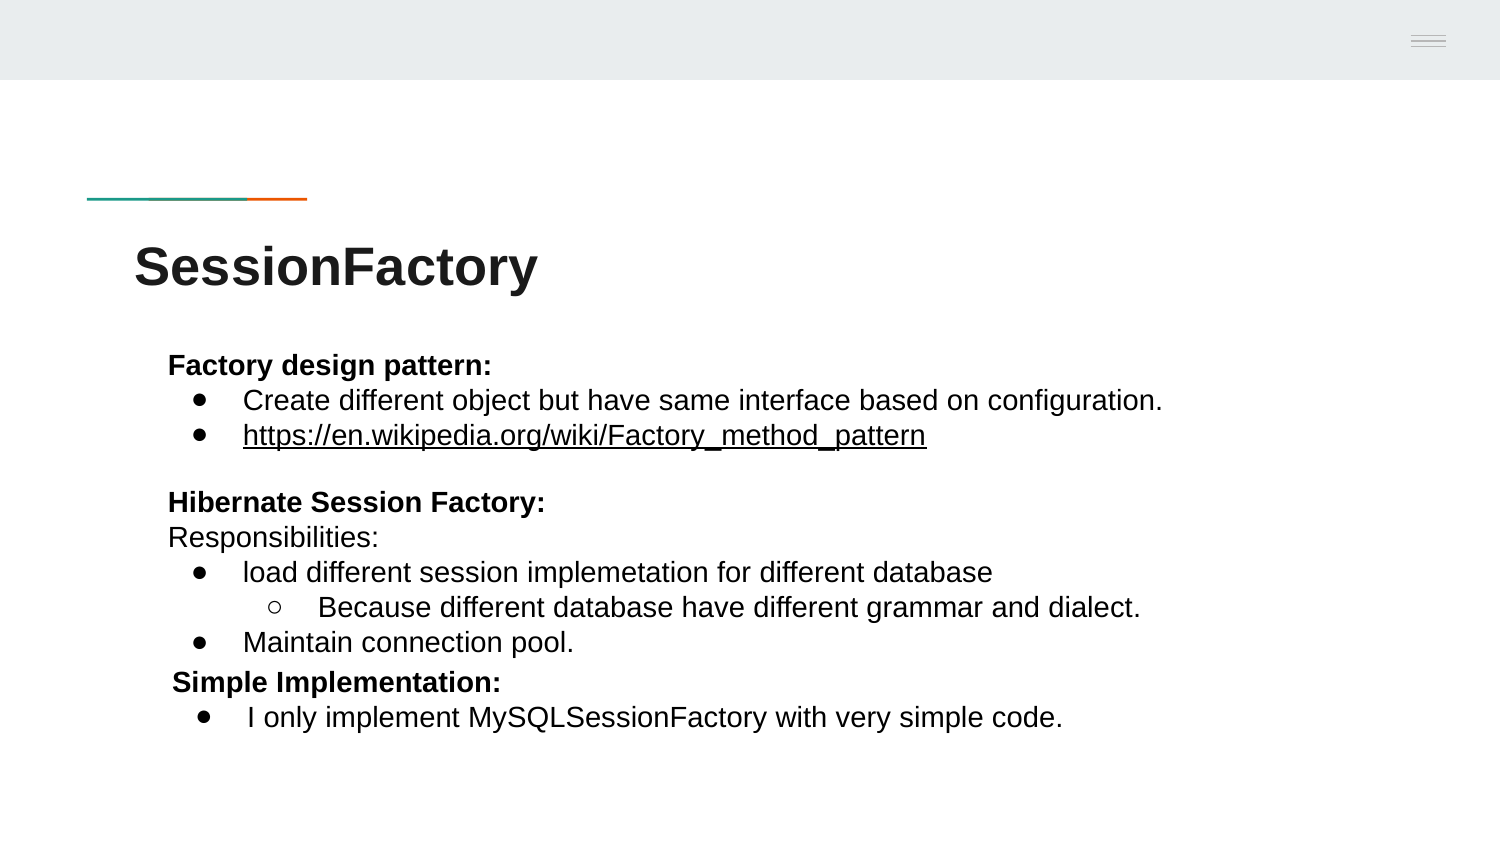

# SessionFactory
Factory design pattern:
Create different object but have same interface based on configuration.
https://en.wikipedia.org/wiki/Factory_method_pattern
Hibernate Session Factory:
Responsibilities:
load different session implemetation for different database
Because different database have different grammar and dialect.
Maintain connection pool.
Simple Implementation:
I only implement MySQLSessionFactory with very simple code.